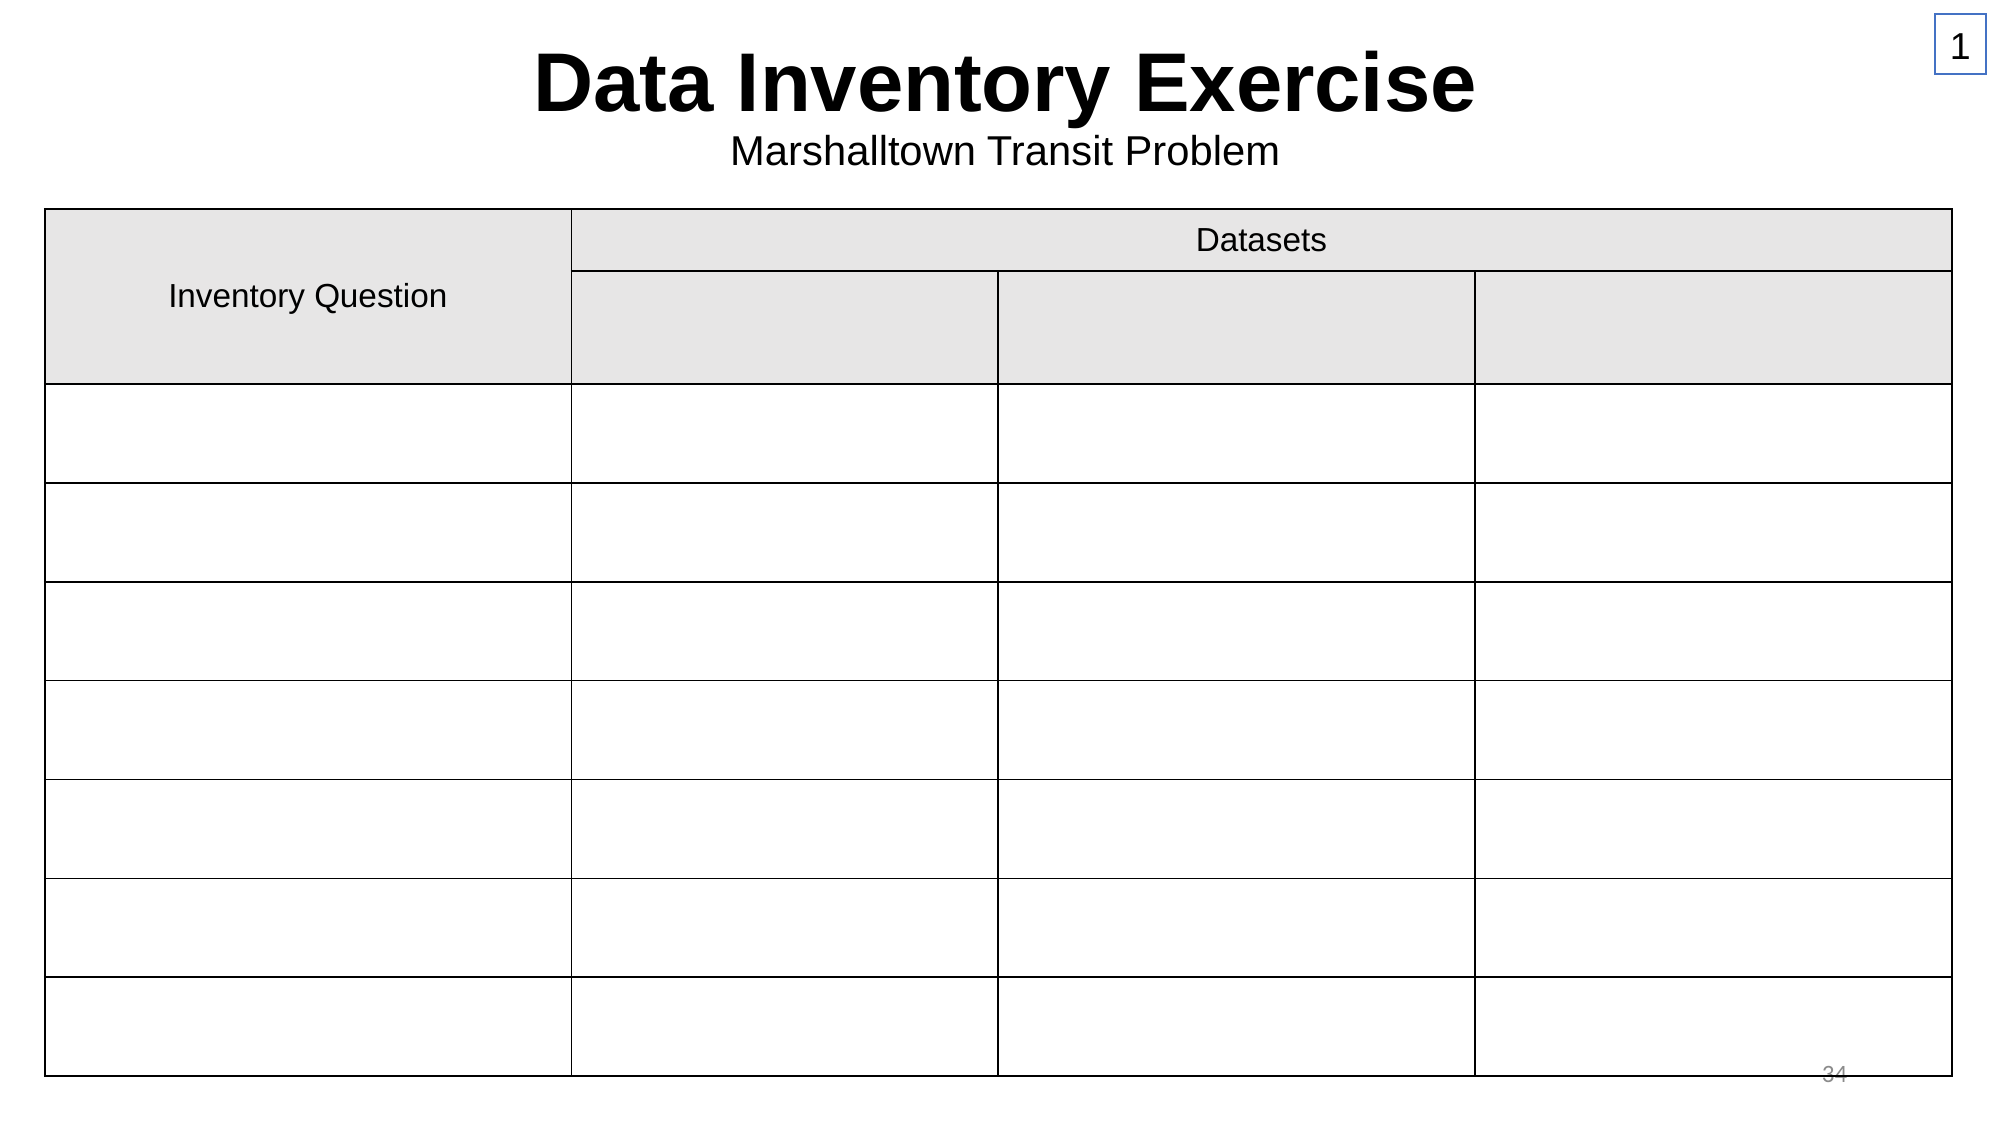

1
Data Inventory Exercise
Marshalltown Transit Problem
| Inventory Question | Datasets |  |  |
| --- | --- | --- | --- |
|  |  |  |  |
|  |  |  |  |
|  |  |  |  |
|  |  |  |  |
|  |  |  |  |
|  |  |  |  |
|  |  |  |  |
|  |  |  |  |
34